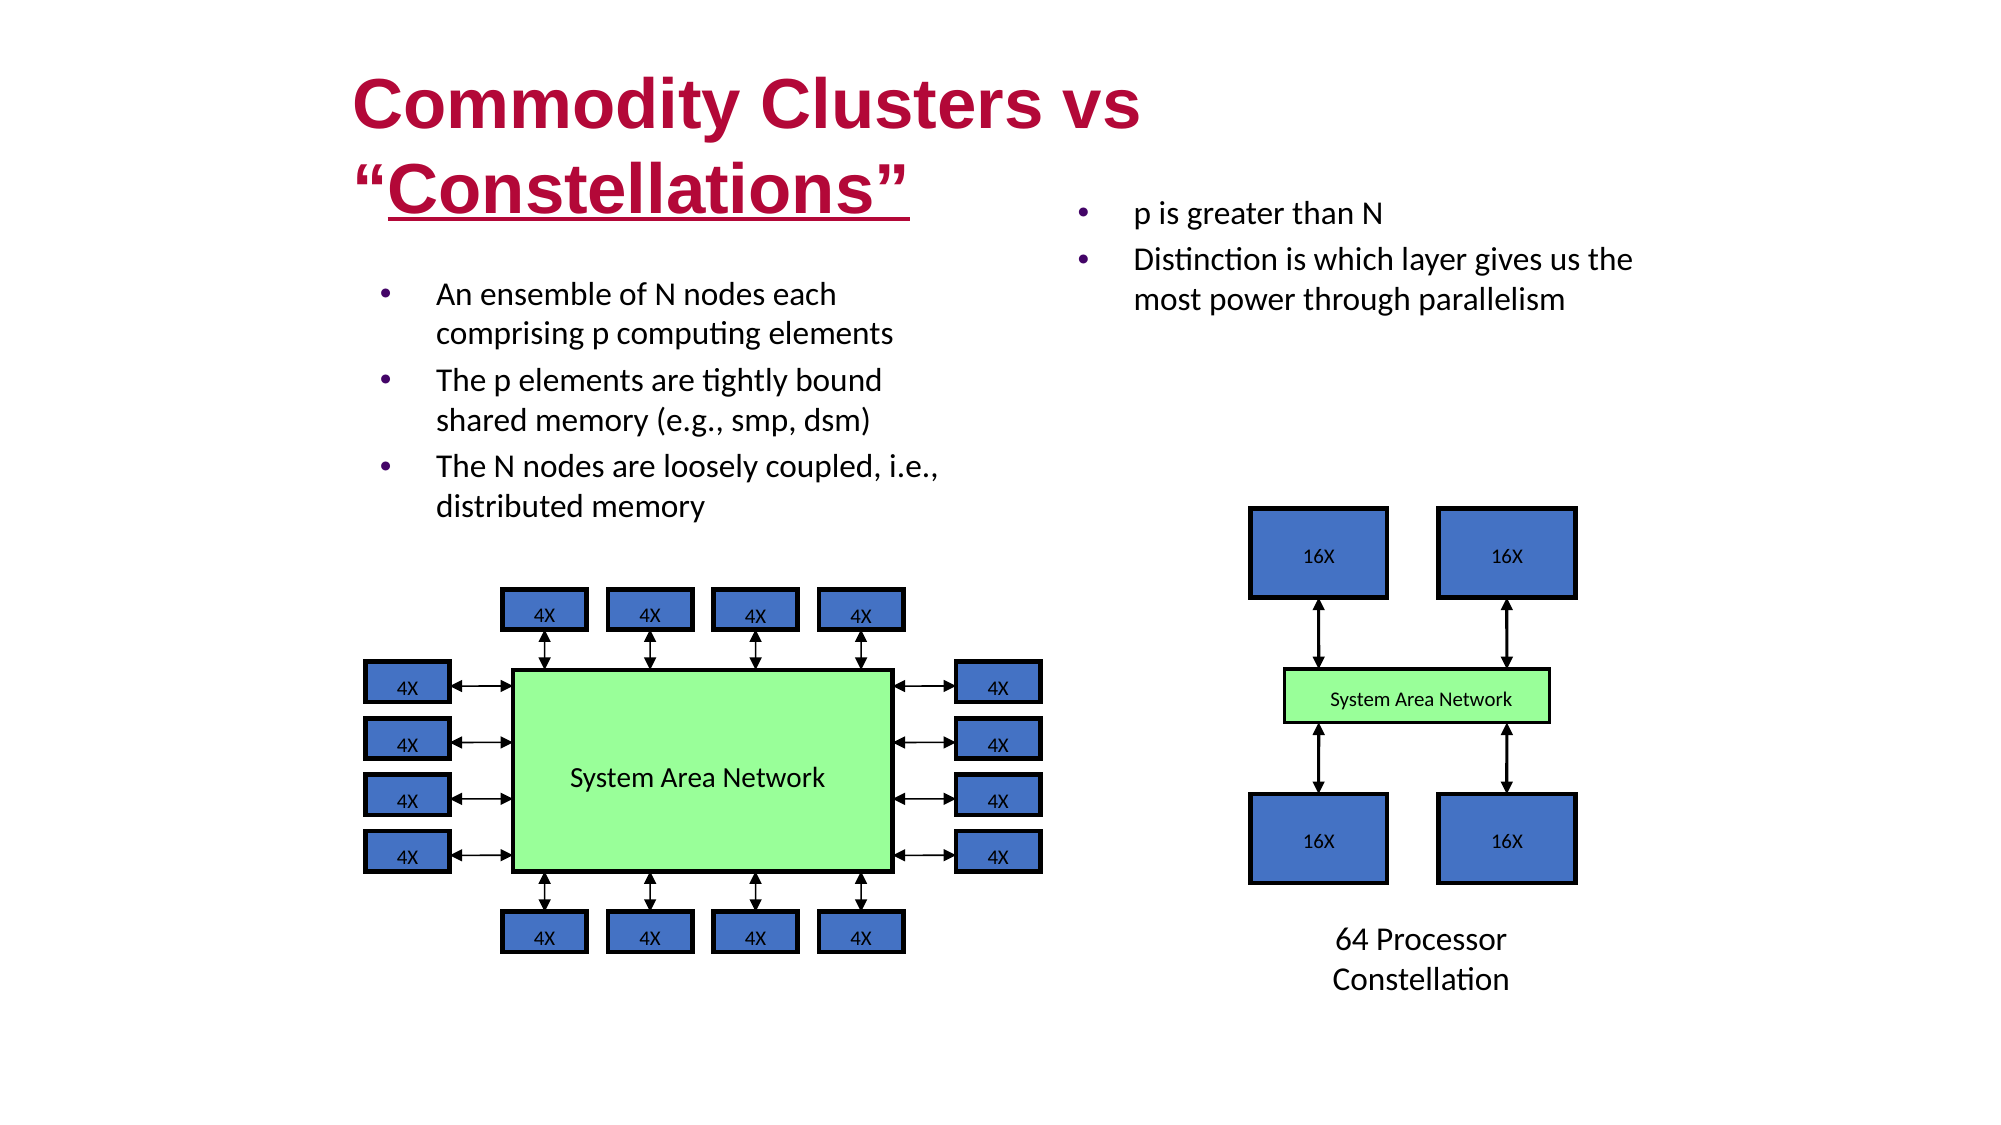

Commodity Clusters vs “Constellations”
p is greater than N
Distinction is which layer gives us the most power through parallelism
An ensemble of N nodes each comprising p computing elements
The p elements are tightly bound shared memory (e.g., smp, dsm)
The N nodes are loosely coupled, i.e., distributed memory

16X

16X

System Area Network

16X

16X
64 Processor Constellation

4X

4X

4X

4X

4X

4X

4X

4X

4X

4X

4X

4X

System Area Network

4X

4X

4X

4X